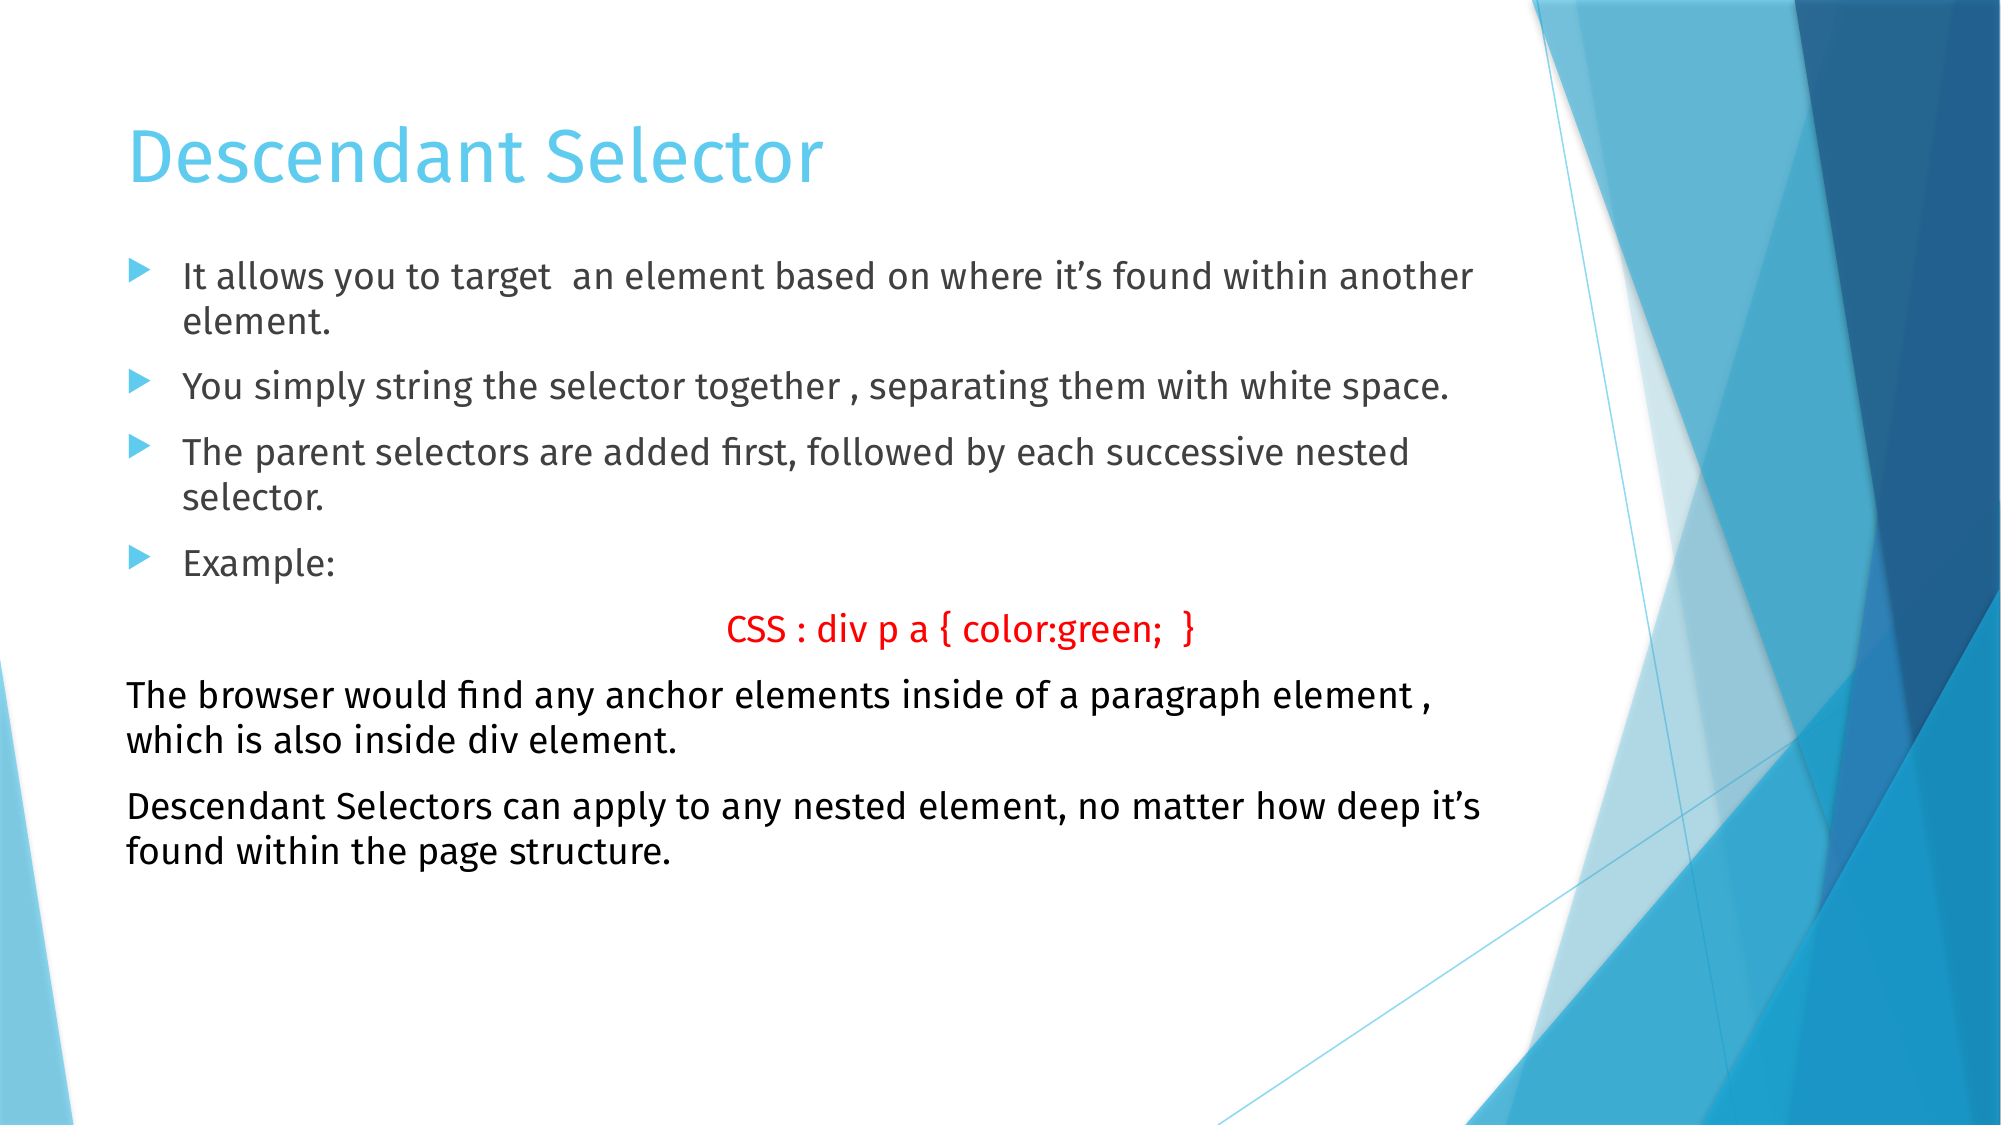

# Descendant Selector
It allows you to target  an element based on where it’s found within another element.
You simply string the selector together , separating them with white space.
The parent selectors are added first, followed by each successive nested selector.
Example:
				CSS : div p a { color:green;  }
The browser would find any anchor elements inside of a paragraph element , which is also inside div element.
Descendant Selectors can apply to any nested element, no matter how deep it’s found within the page structure.